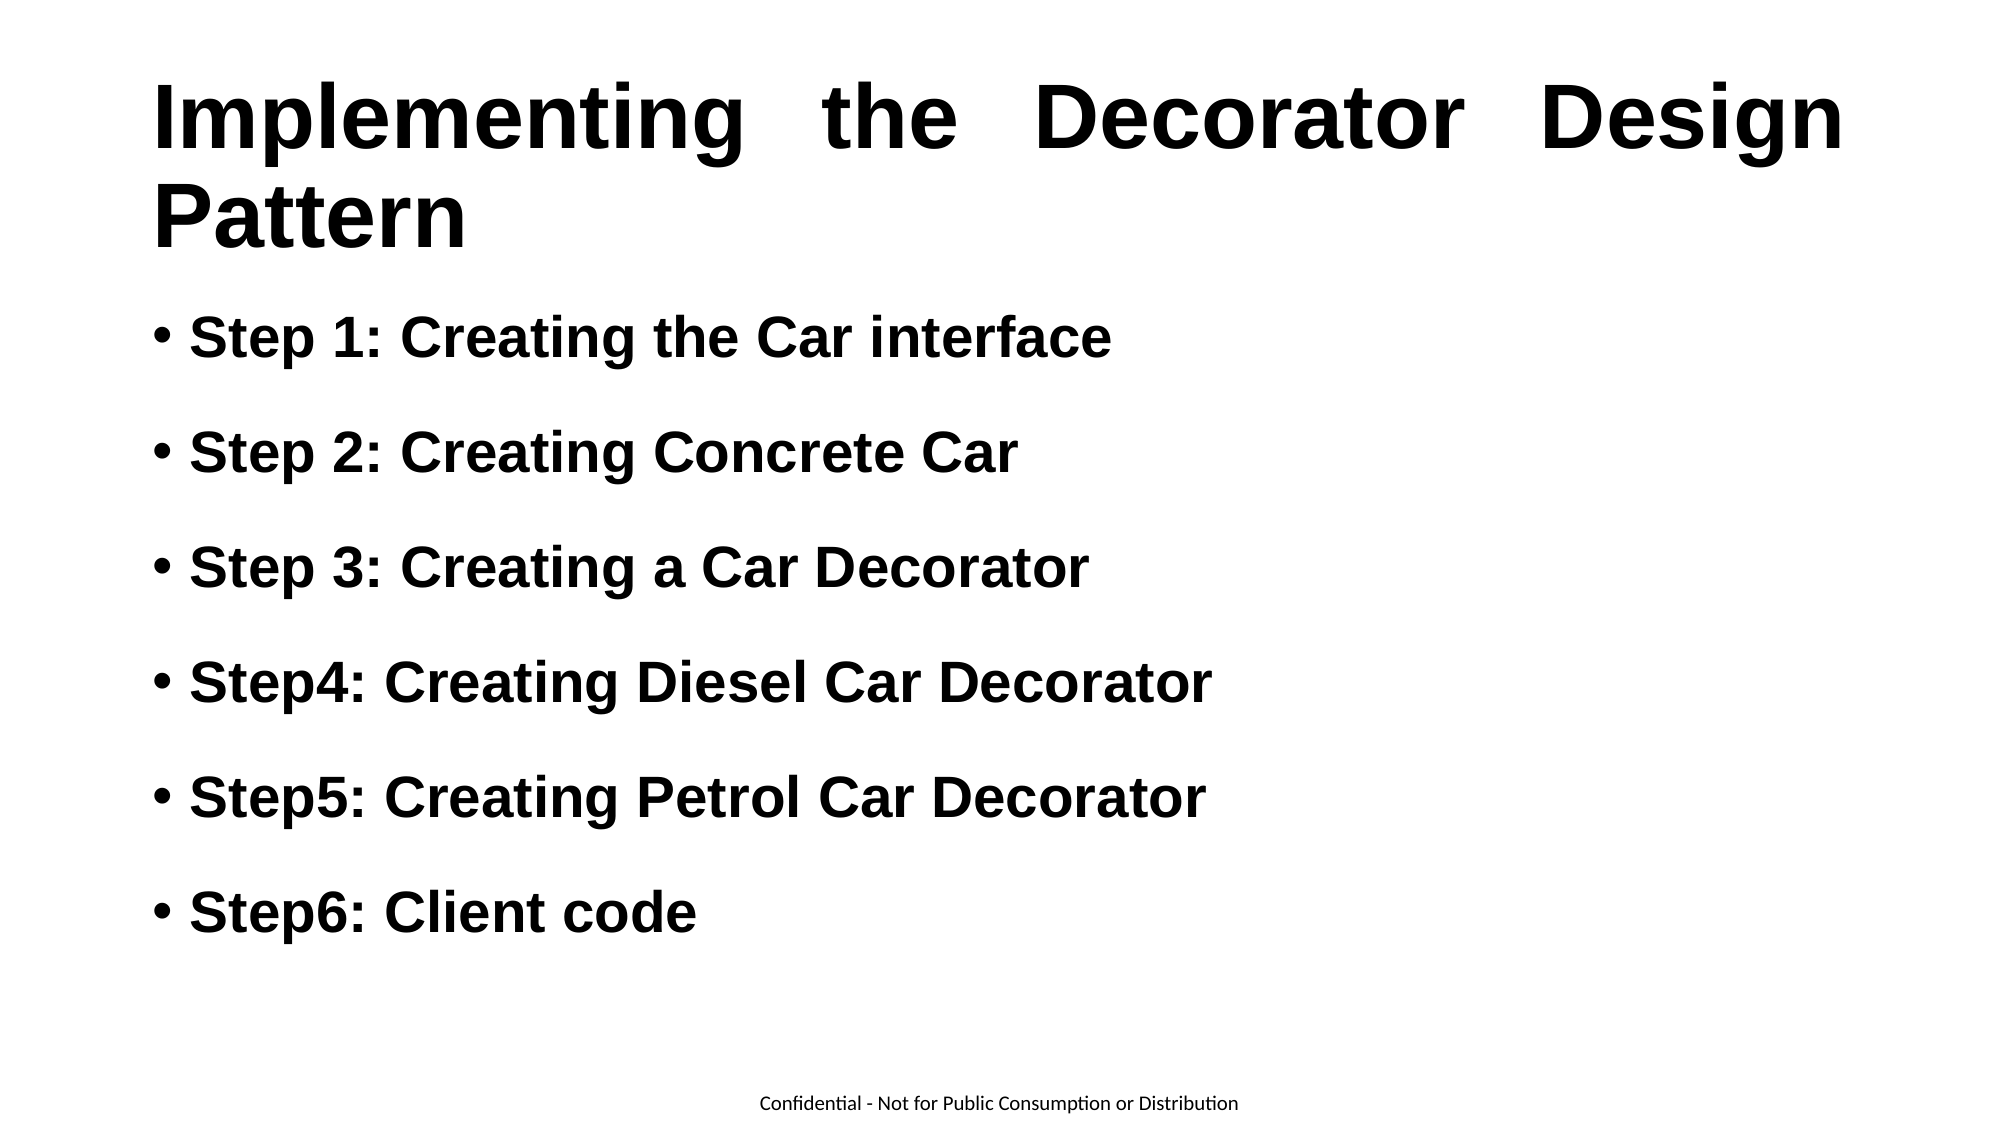

# Implementing the Decorator Design Pattern
Step 1: Creating the Car interface
Step 2: Creating Concrete Car
Step 3: Creating a Car Decorator
Step4: Creating Diesel Car Decorator
Step5: Creating Petrol Car Decorator
Step6: Client code